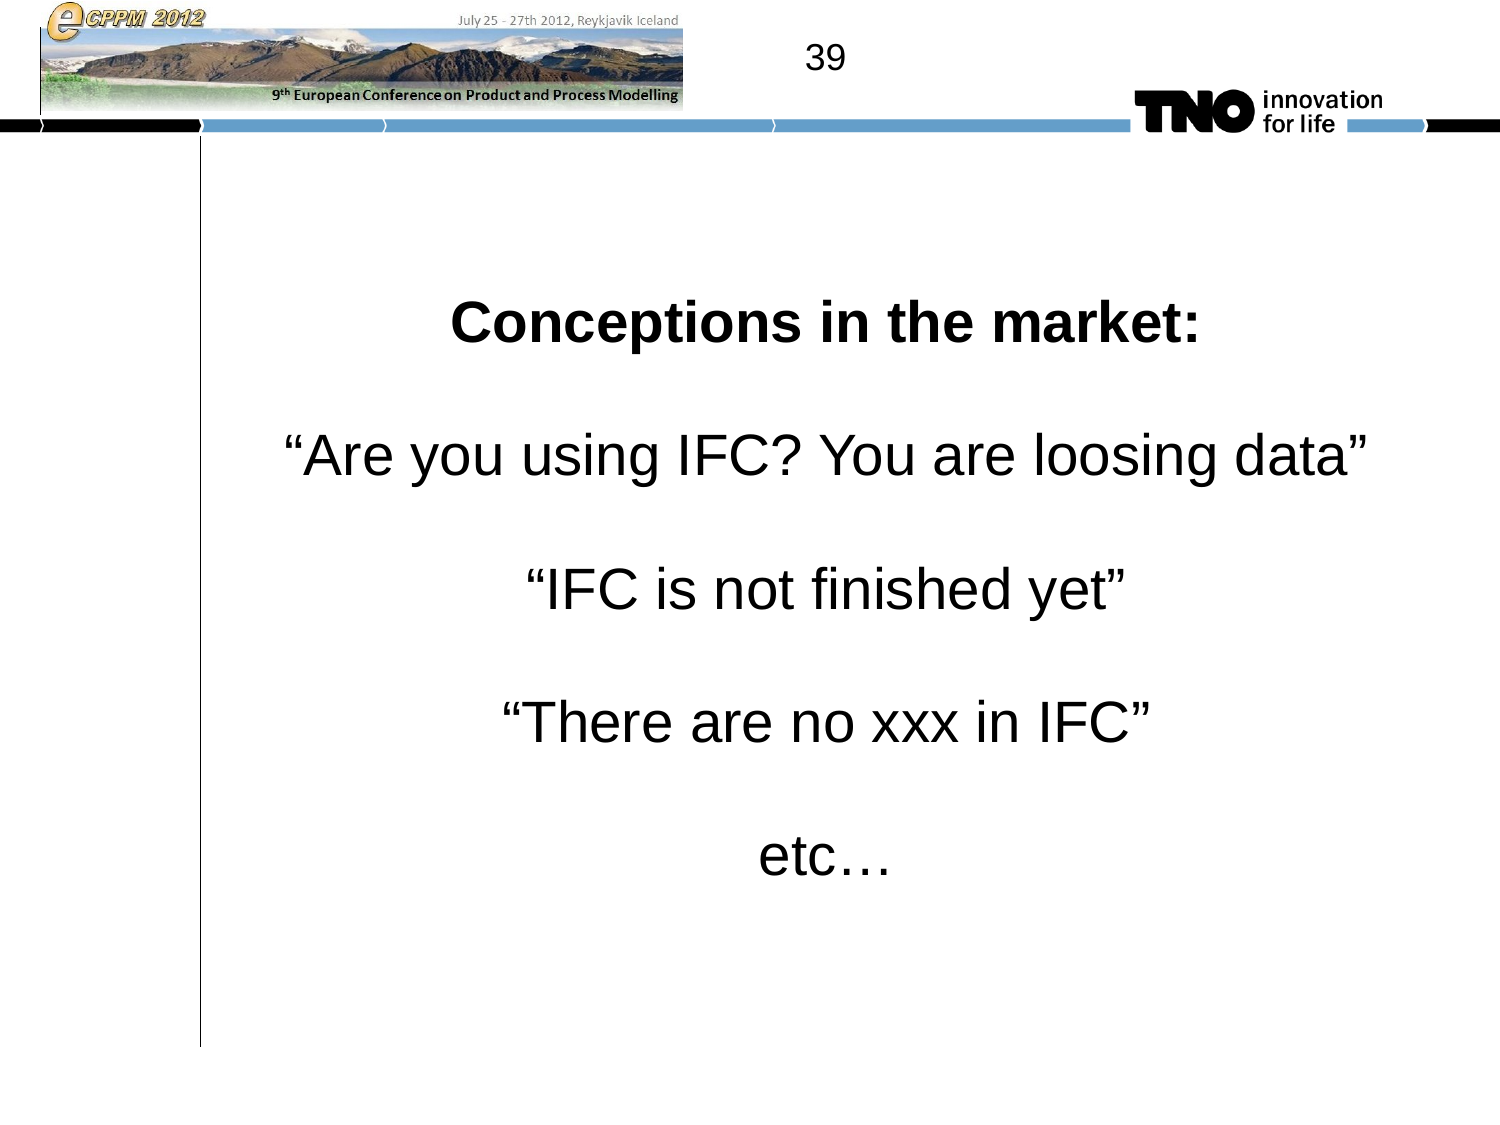

39
# Conceptions in the market: “Are you using IFC? You are loosing data” “IFC is not finished yet” “There are no xxx in IFC” etc…